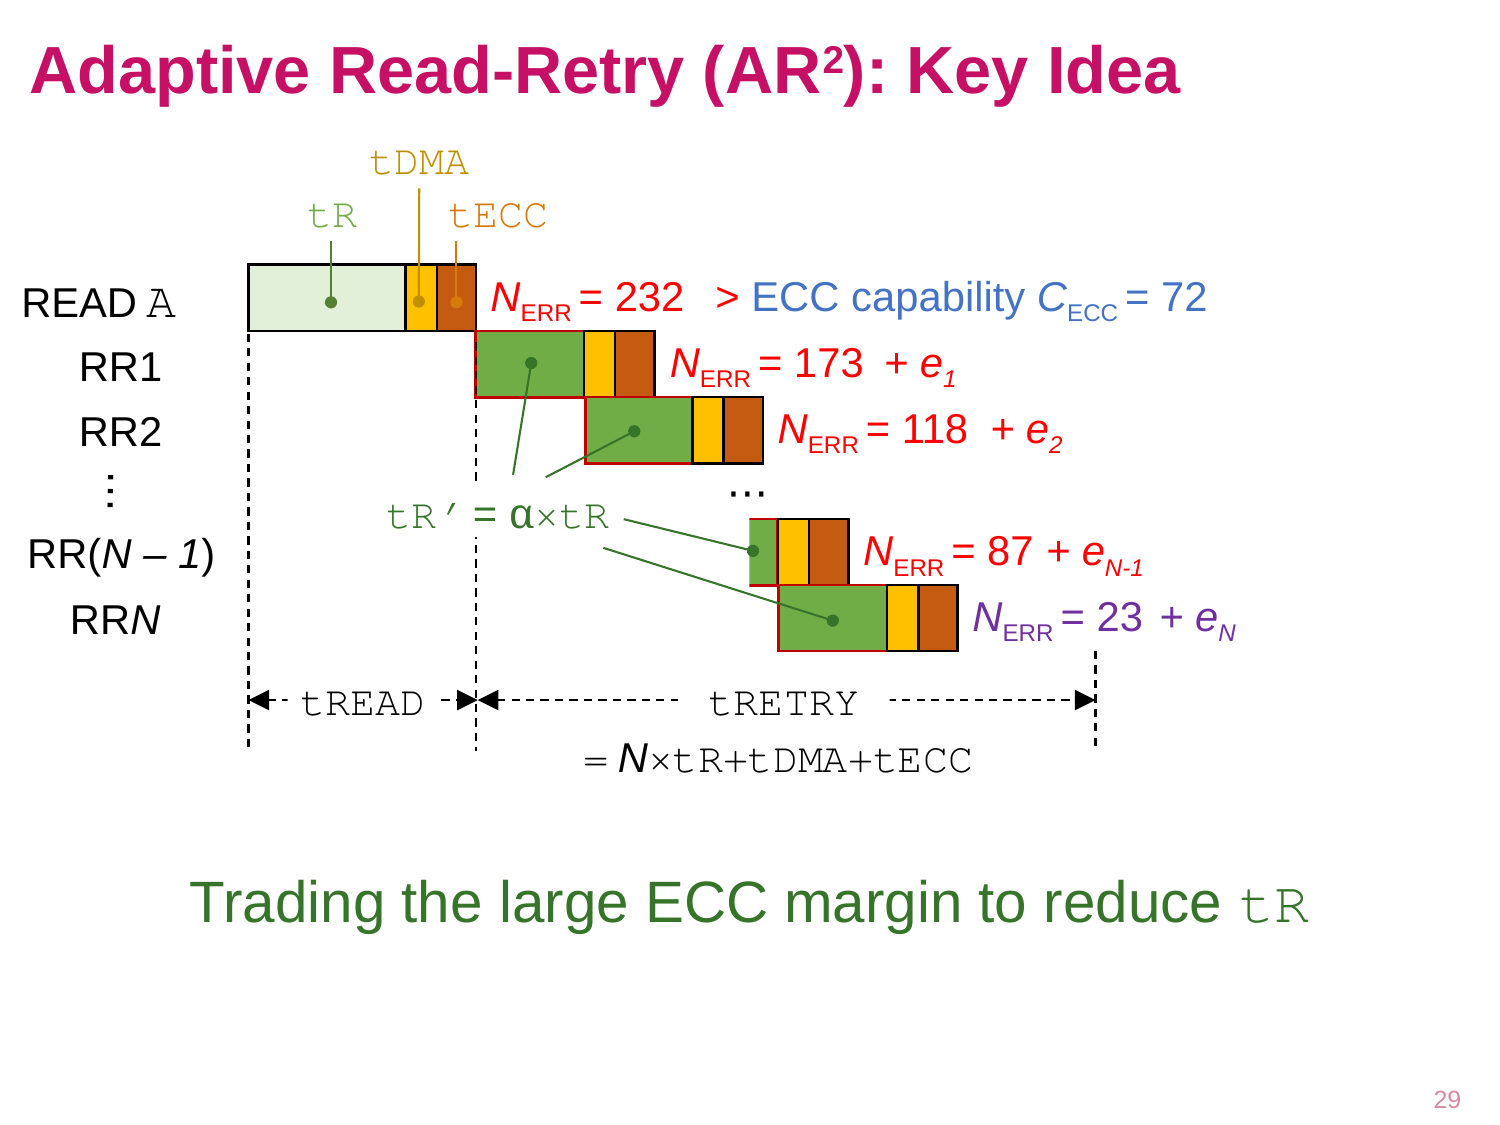

# Adaptive Read-Retry (AR2): Key Idea
tDMA
tR
tECC

NERR = 232
 > ECC capability CECC = 72
READ A

NERR = 173
+ e1
RR1

NERR = 118
+ e2
RR2
⋯
⋯
tR’ = α×tR

NERR = 87
+ eN-1
RR(N – 1)

NERR = 23
+ eN
RRN
tREAD
tRETRY
= N×tR+tDMA+tECC
Trading the large ECC margin to reduce tR
29